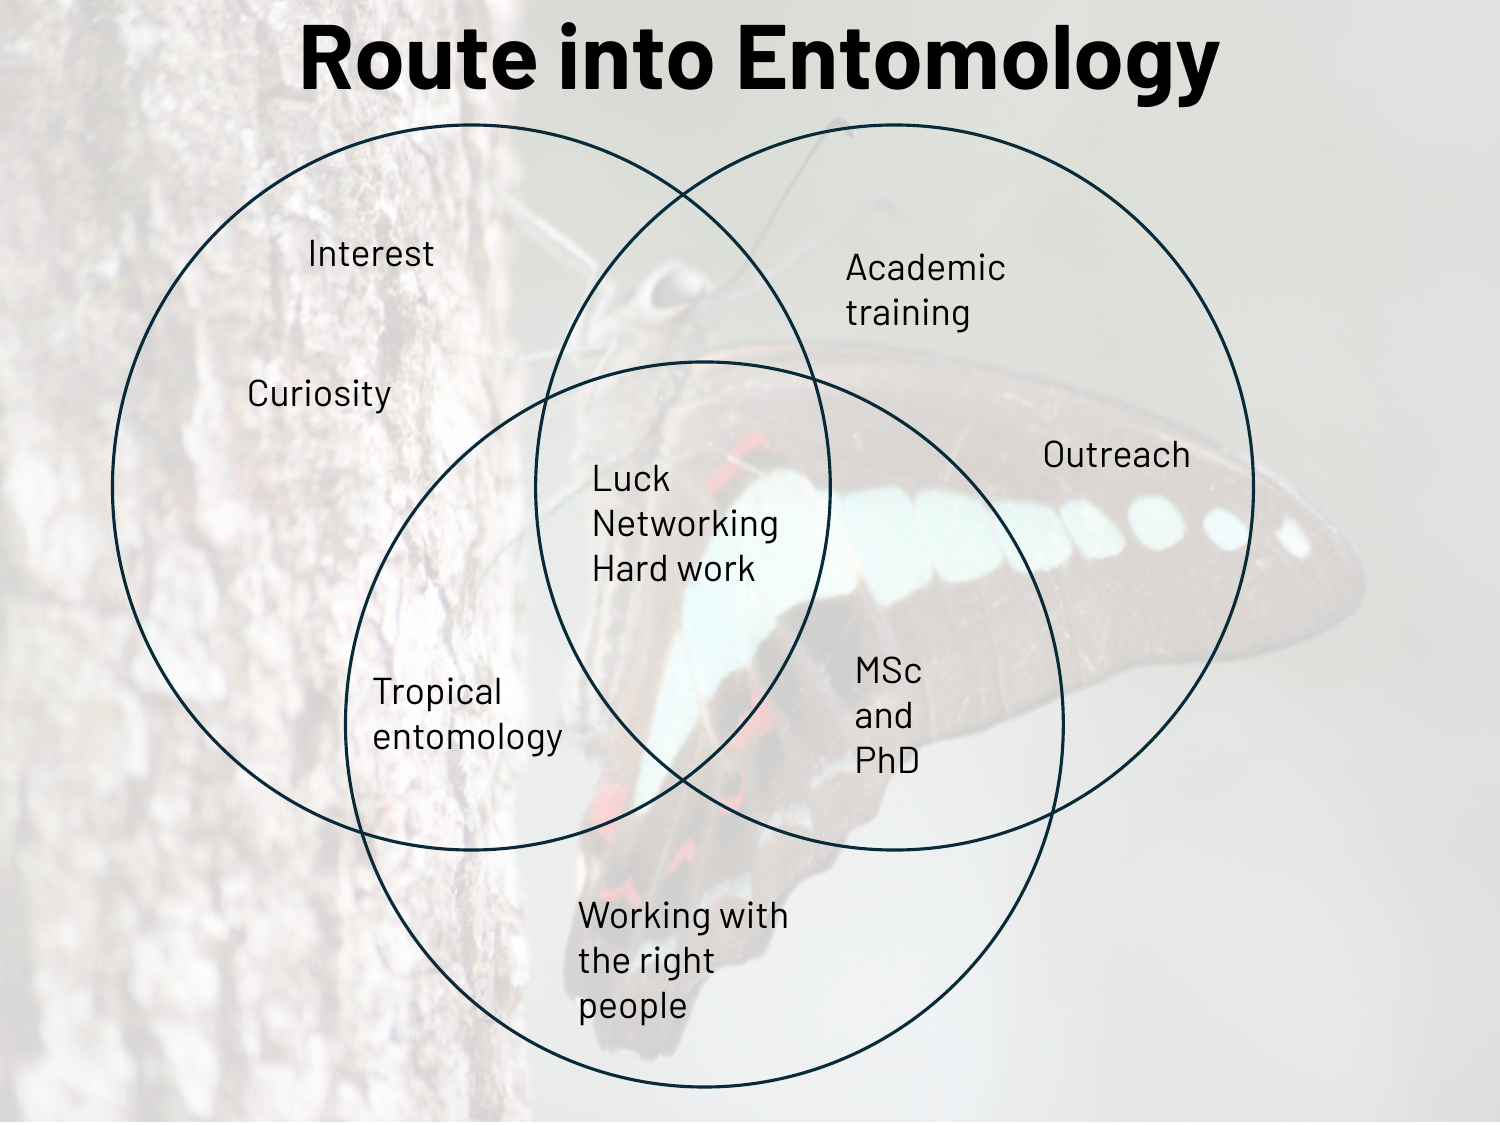

Route into Entomology

Interest

Academic training
Curiosity
Outreach
Luck
Networking
Hard work
MSc and PhD
Tropical entomology
Working with the right people